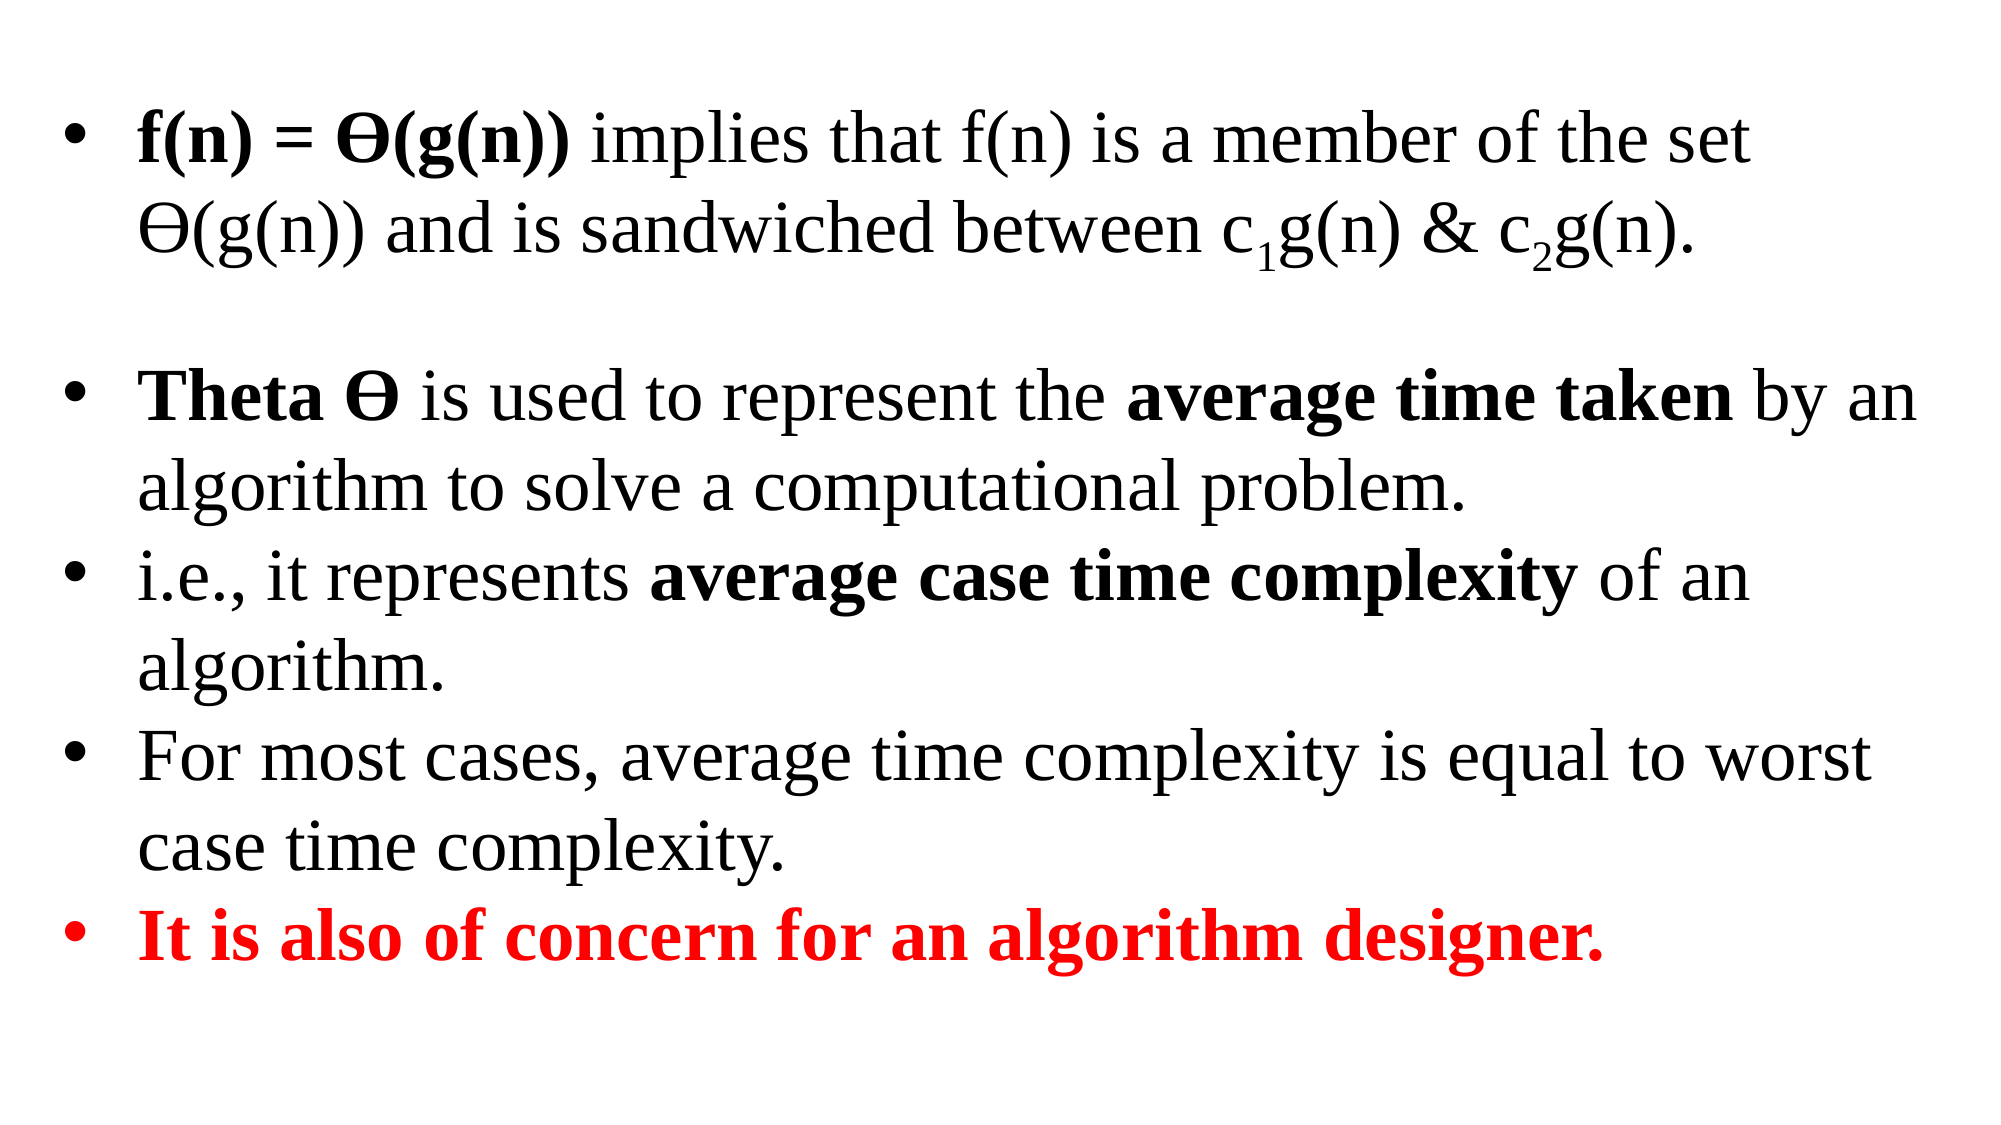

f(n) = Ɵ(g(n)) implies that f(n) is a member of the set Ɵ(g(n)) and is sandwiched between c1g(n) & c2g(n).
Theta Ɵ is used to represent the average time taken by an algorithm to solve a computational problem.
i.e., it represents average case time complexity of an algorithm.
For most cases, average time complexity is equal to worst case time complexity.
It is also of concern for an algorithm designer.